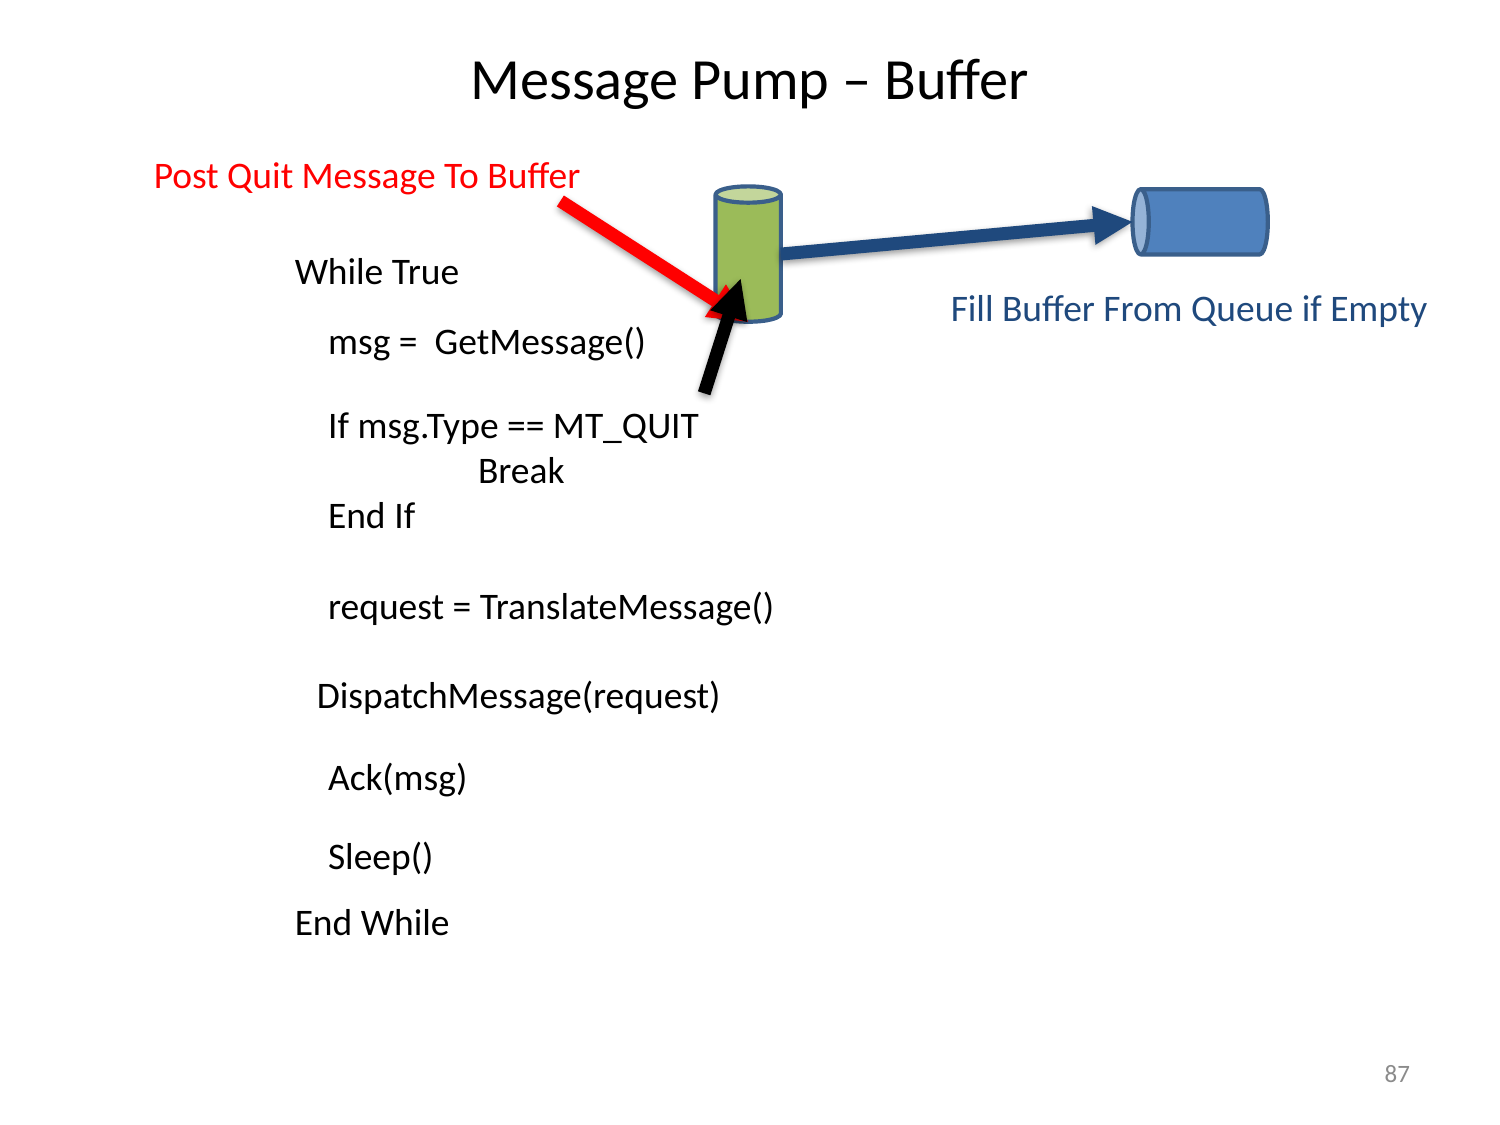

Message Pump – Buffer
Post Quit Message To Buffer

While True
Fill Buffer From Queue if Empty
msg =  GetMessage()
If msg.Type == MT_QUIT
	Break
End If
request = TranslateMessage()
DispatchMessage(request)
Ack(msg)
Sleep()
End While
87